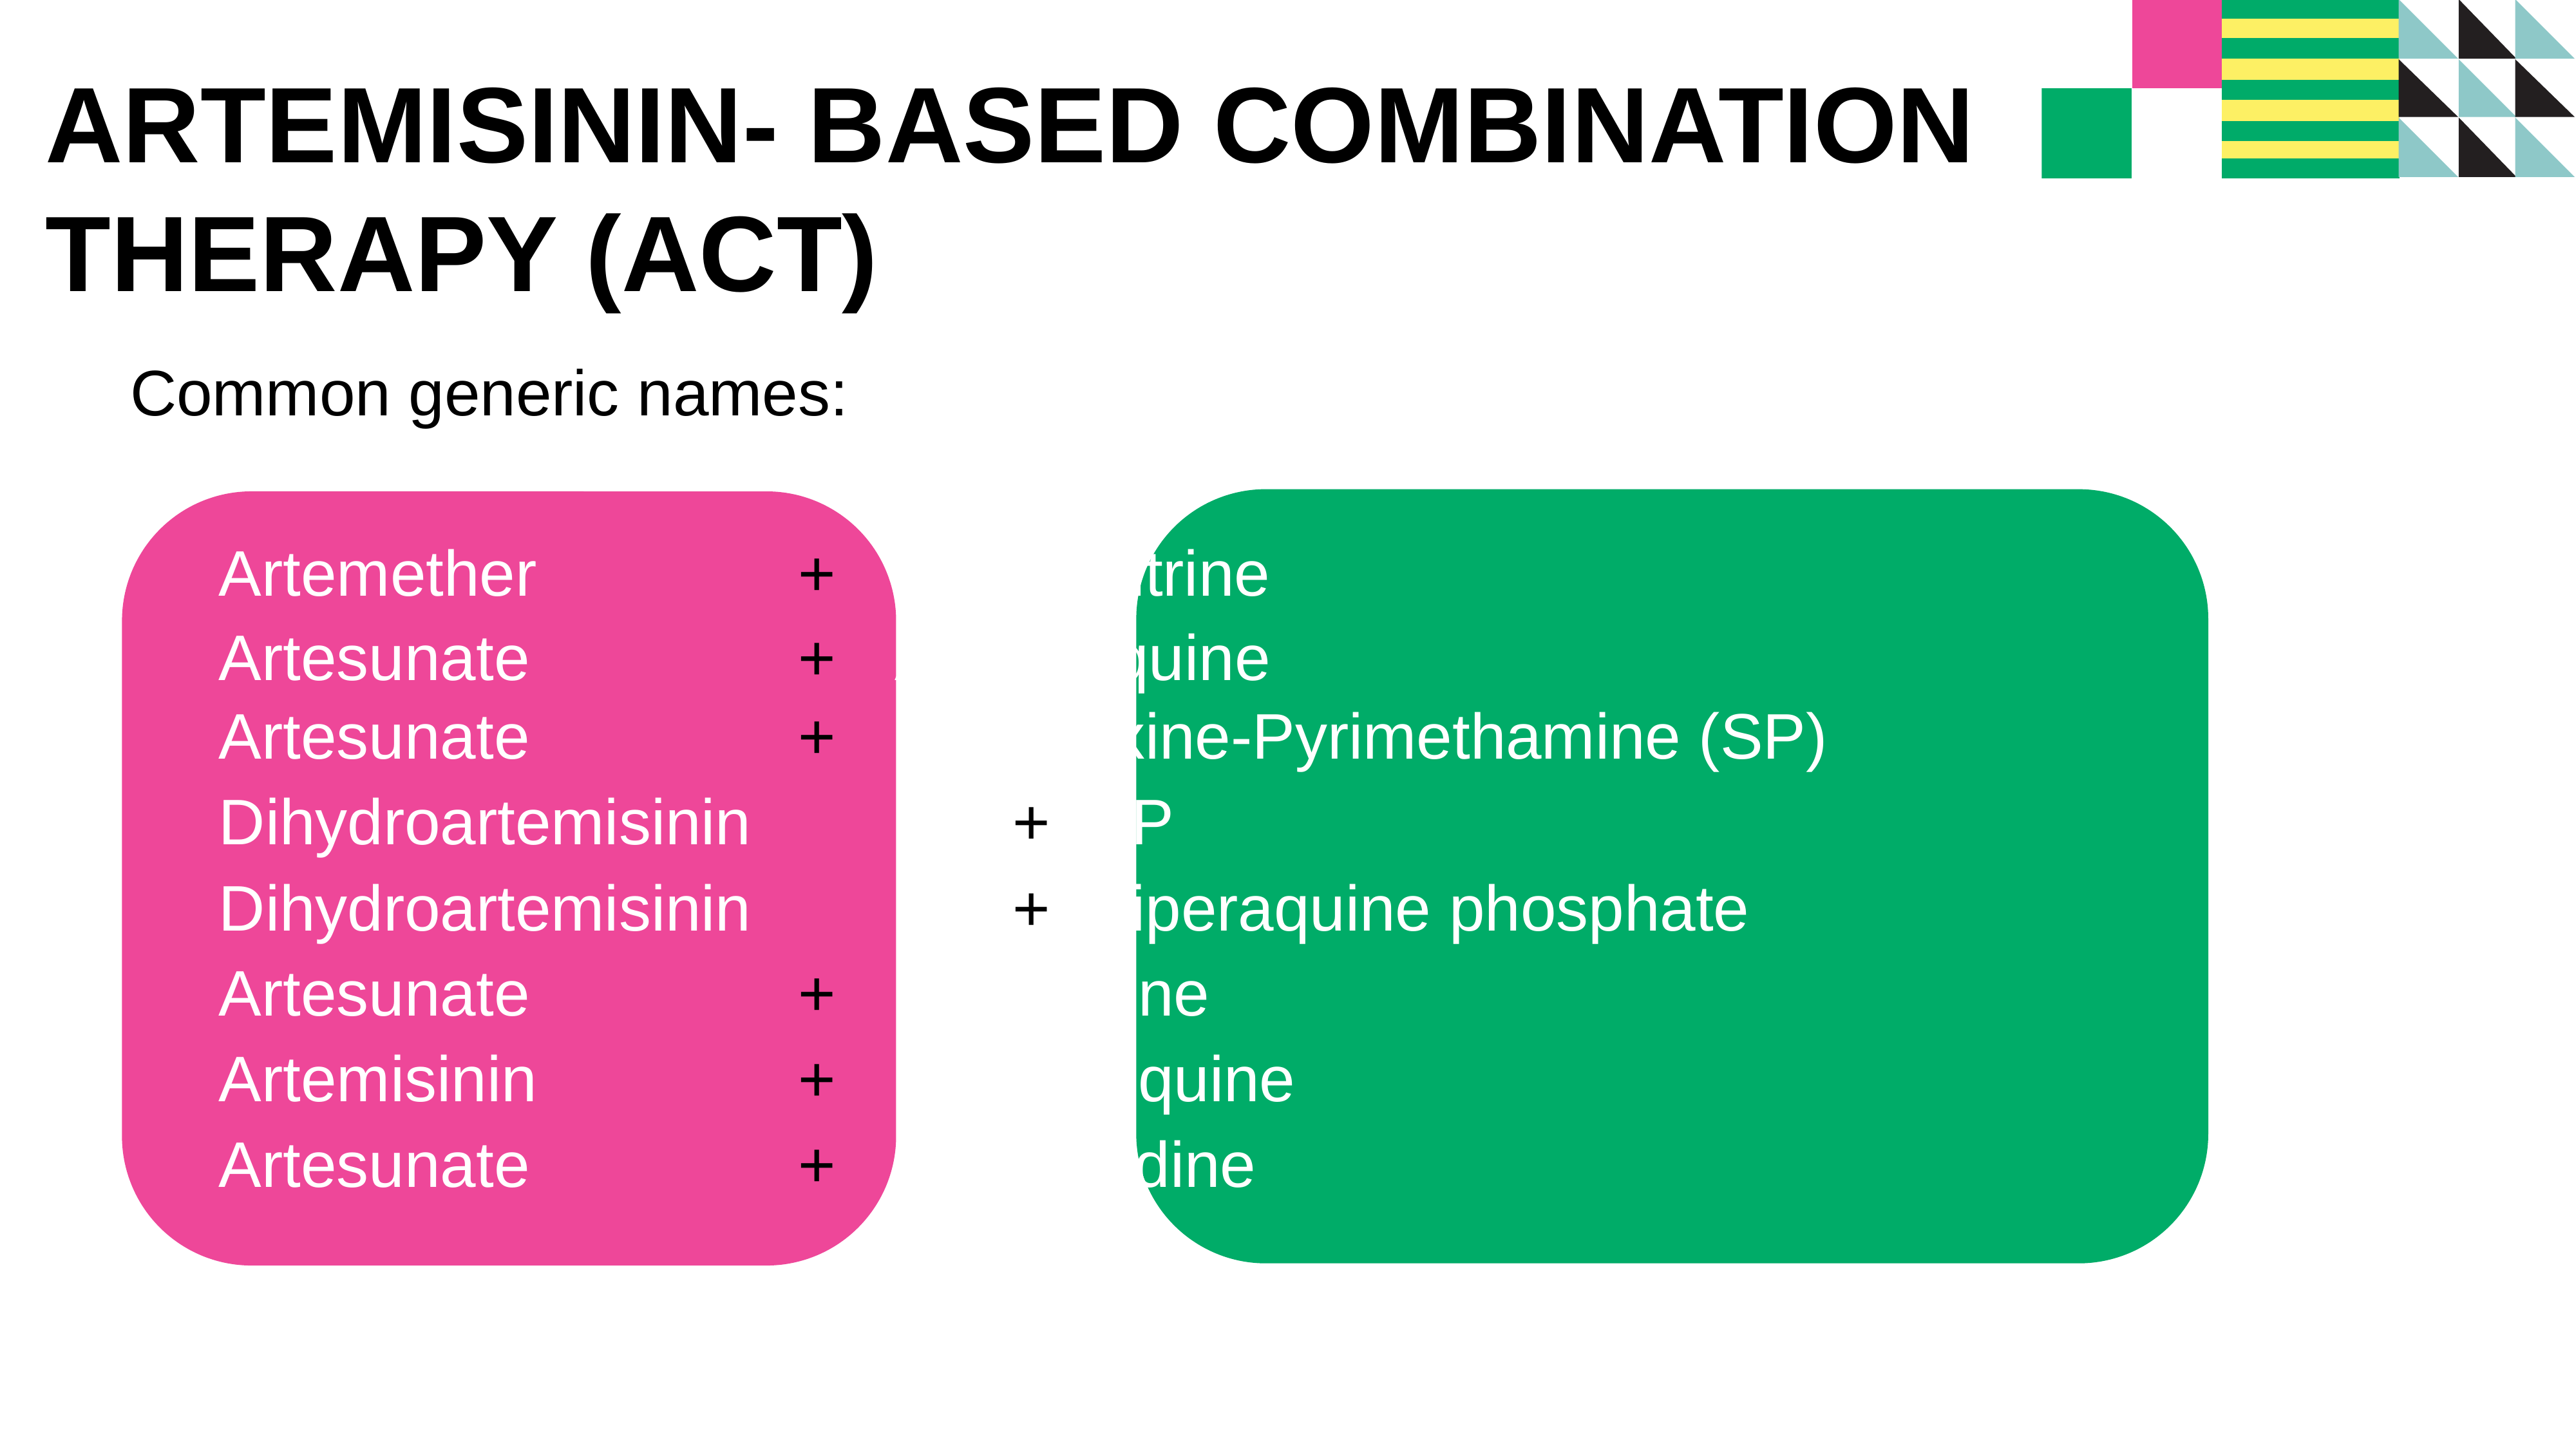

ARTEMISININ- BASED COMBINATION THERAPY (ACT)
Common generic names:

Artemether 			+ 	Lumefantrine
Artesunate 			+ 	Amodiaquine
Artesunate 			+ 	Sulfadoxine-Pyrimethamine (SP)
Dihydroartemisinin 	            + 	SP
Dihydroartemisinin 	            + 	Piperaquine phosphate
Artesunate 			+ 	Mefloquine
Artemisinin 	 		+ 	Naphthoquine
Artesunate 			+ 	Pyronaridine